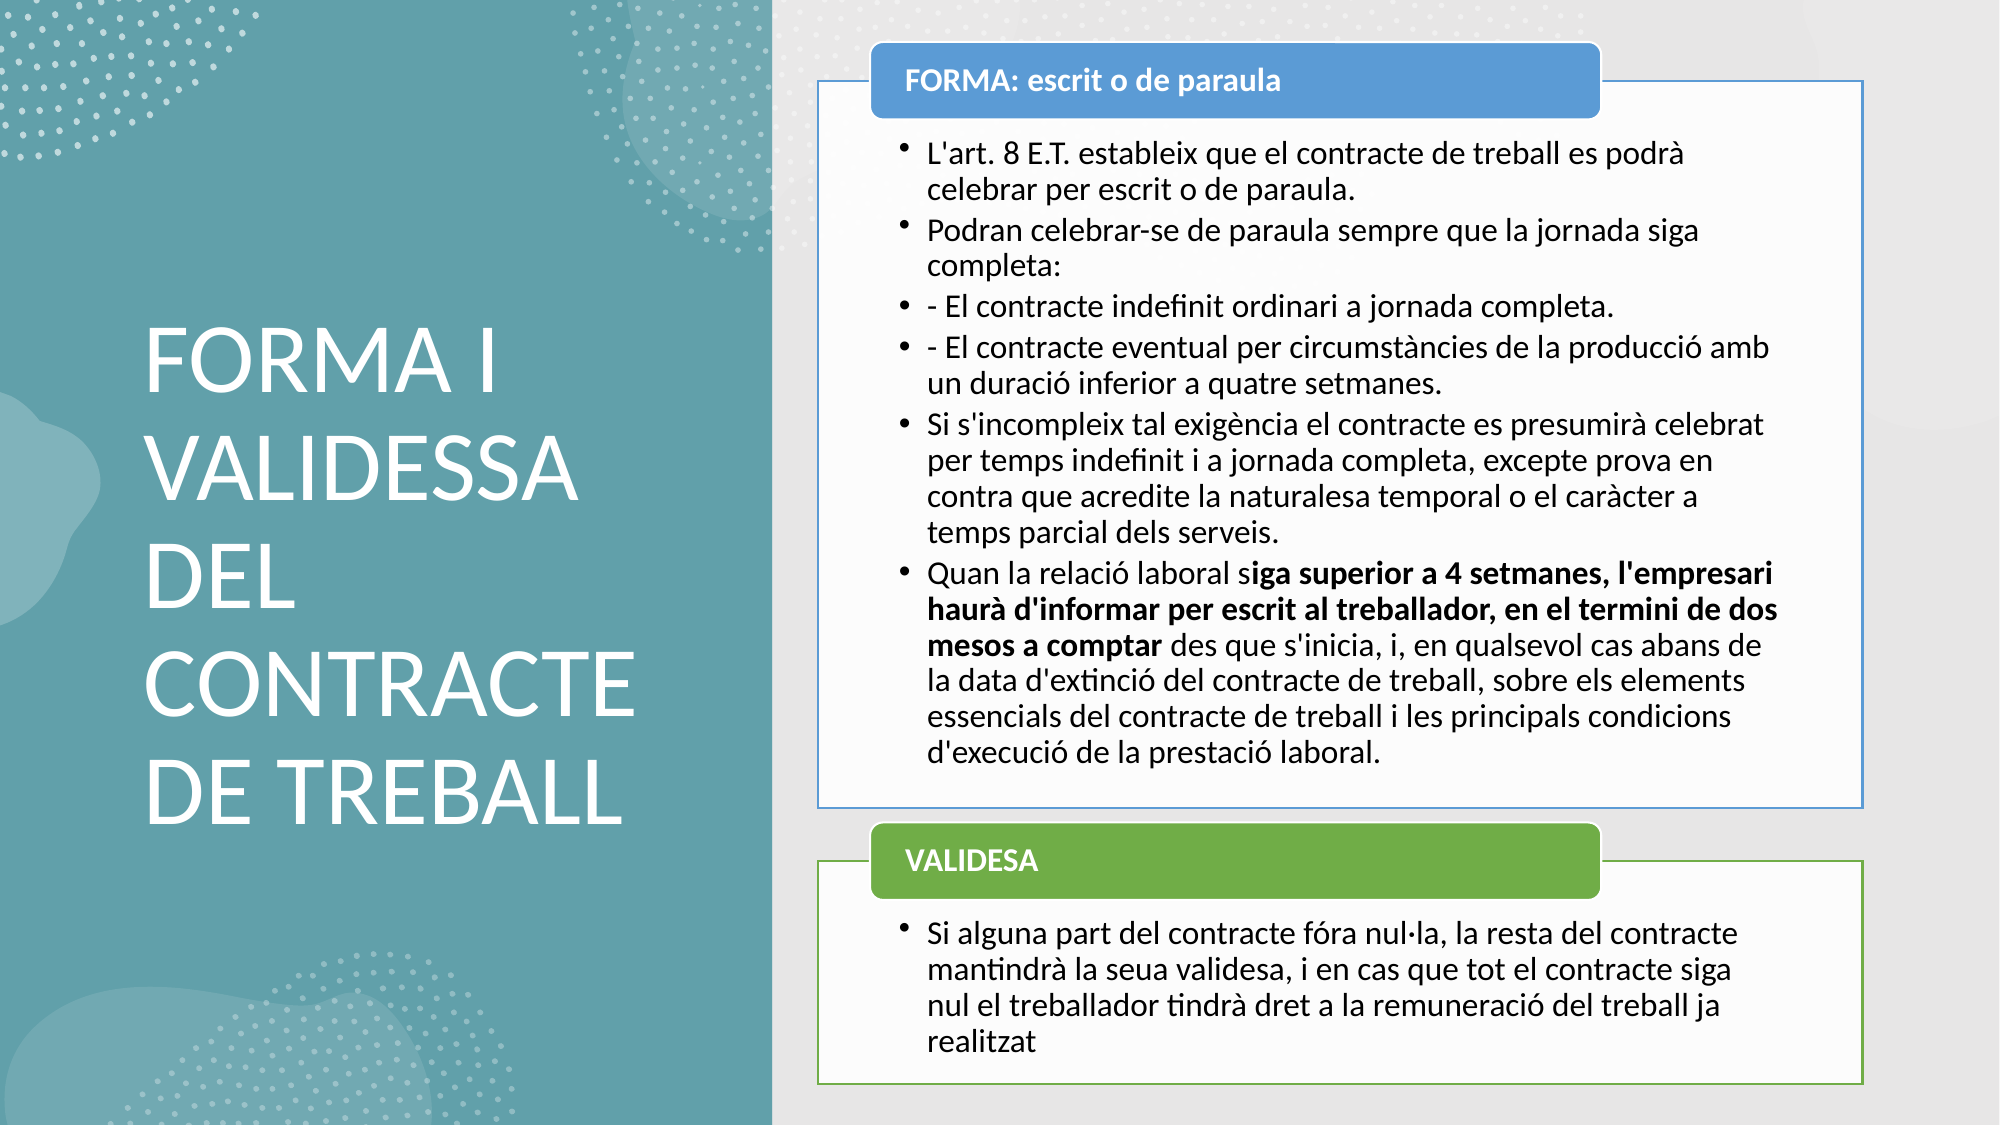

L'art. 8 E.T. estableix que el contracte de treball es podrà celebrar per escrit o de paraula.
Podran celebrar-se de paraula sempre que la jornada siga completa:
- El contracte indefinit ordinari a jornada completa.
- El contracte eventual per circumstàncies de la producció amb un duració inferior a quatre setmanes.
Si s'incompleix tal exigència el contracte es presumirà celebrat per temps indefinit i a jornada completa, excepte prova en contra que acredite la naturalesa temporal o el caràcter a temps parcial dels serveis.
Quan la relació laboral siga superior a 4 setmanes, l'empresari haurà d'informar per escrit al treballador, en el termini de dos mesos a comptar des que s'inicia, i, en qualsevol cas abans de la data d'extinció del contracte de treball, sobre els elements essencials del contracte de treball i les principals condicions d'execució de la prestació laboral.
FORMA: escrit o de paraula
Si alguna part del contracte fóra nul·la, la resta del contracte mantindrà la seua validesa, i en cas que tot el contracte siga nul el treballador tindrà dret a la remuneració del treball ja realitzat
VALIDESA
# FORMA I VALIDESSA DEL CONTRACTE DE TREBALL